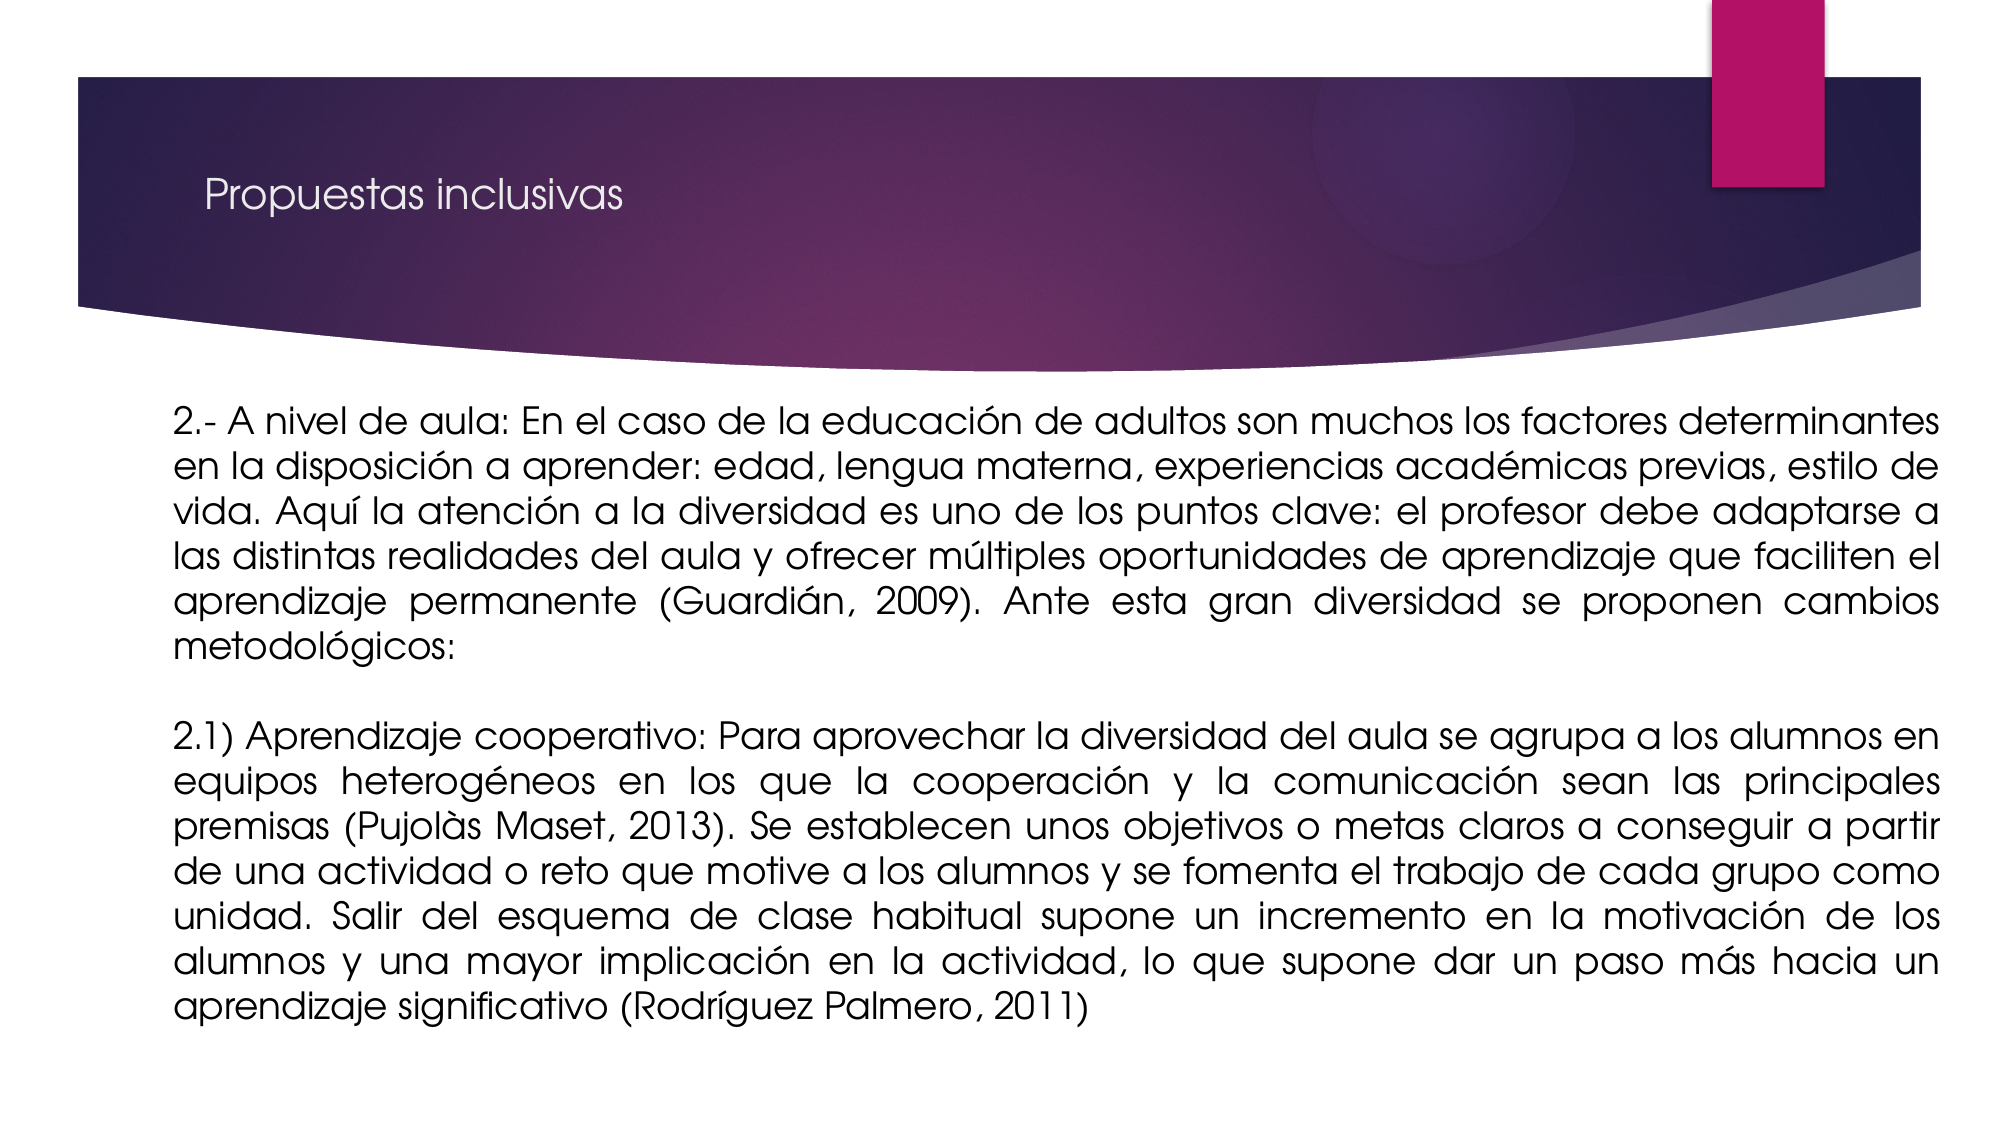

# Propuestas inclusivas
2.- A nivel de aula: En el caso de la educación de adultos son muchos los factores determinantes en la disposición a aprender: edad, lengua materna, experiencias académicas previas, estilo de vida. Aquí la atención a la diversidad es uno de los puntos clave: el profesor debe adaptarse a las distintas realidades del aula y ofrecer múltiples oportunidades de aprendizaje que faciliten el aprendizaje permanente (Guardián, 2009). Ante esta gran diversidad se proponen cambios metodológicos:

2.1) Aprendizaje cooperativo: Para aprovechar la diversidad del aula se agrupa a los alumnos en equipos heterogéneos en los que la cooperación y la comunicación sean las principales premisas (Pujolàs Maset, 2013). Se establecen unos objetivos o metas claros a conseguir a partir de una actividad o reto que motive a los alumnos y se fomenta el trabajo de cada grupo como unidad. Salir del esquema de clase habitual supone un incremento en la motivación de los alumnos y una mayor implicación en la actividad, lo que supone dar un paso más hacia un aprendizaje significativo (Rodríguez Palmero, 2011)